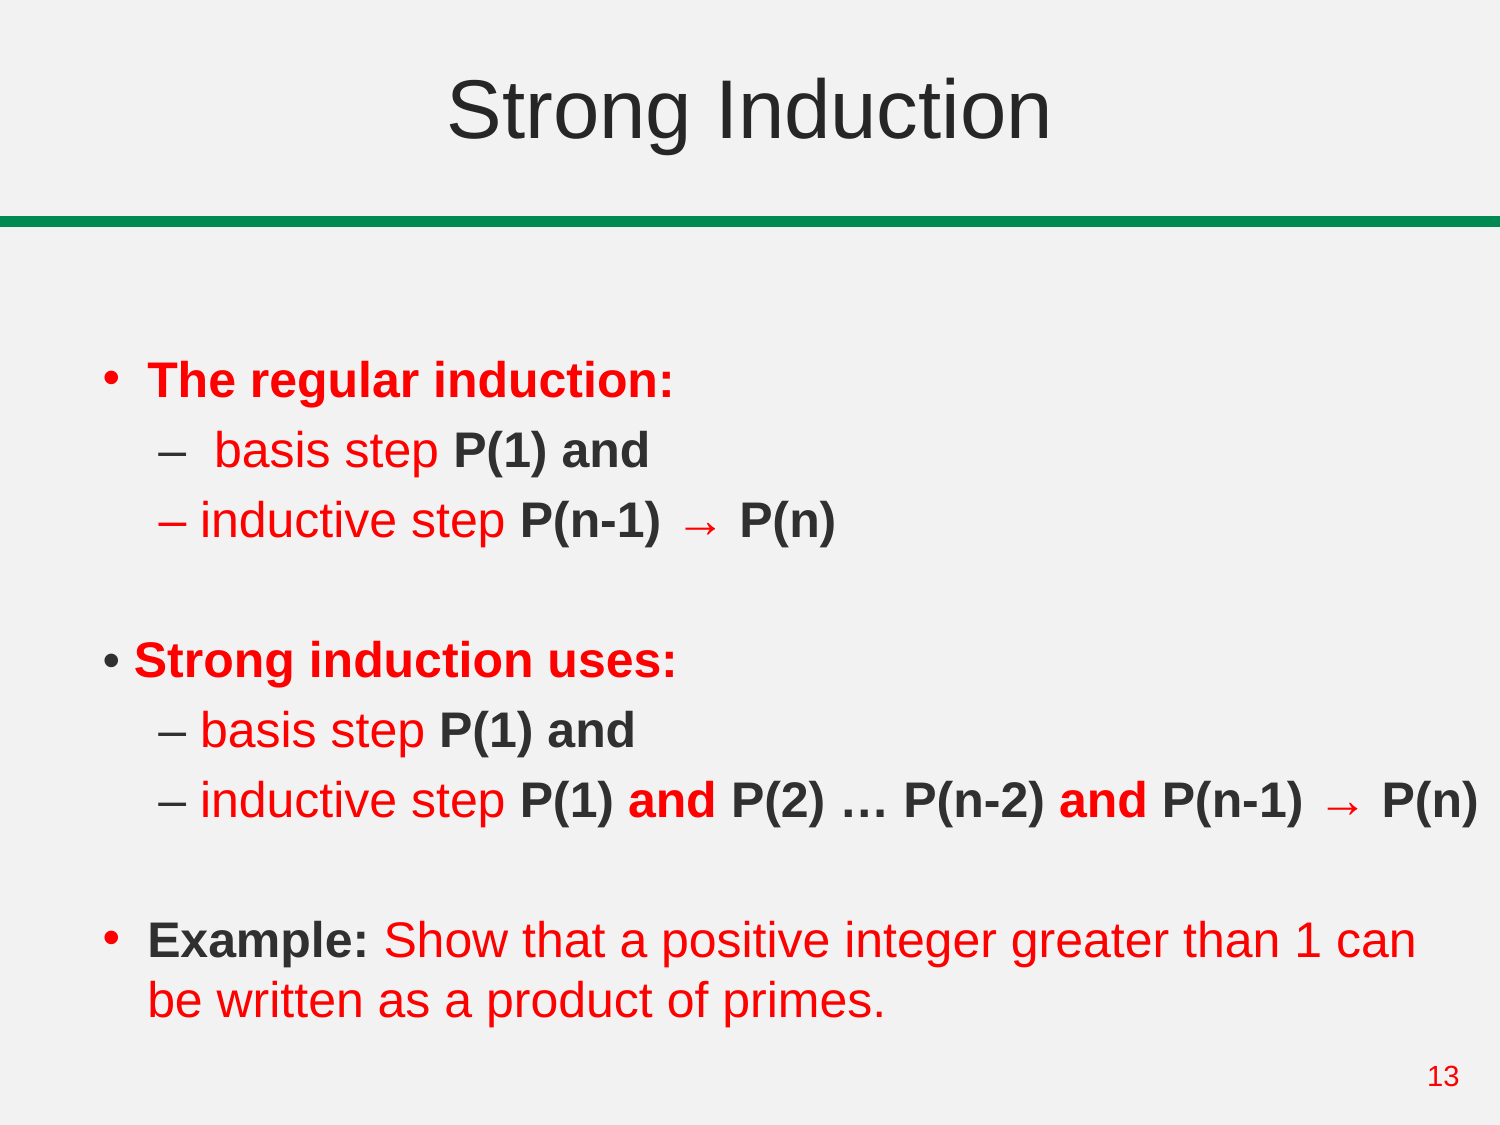

# Strong Induction
The regular induction:
    –  basis step P(1) and
    – inductive step P(n-1) → P(n)

• Strong induction uses:
    – basis step P(1) and
    – inductive step P(1) and P(2) … P(n-2) and P(n-1) → P(n)

Example: Show that a positive integer greater than 1 can be written as a product of primes.